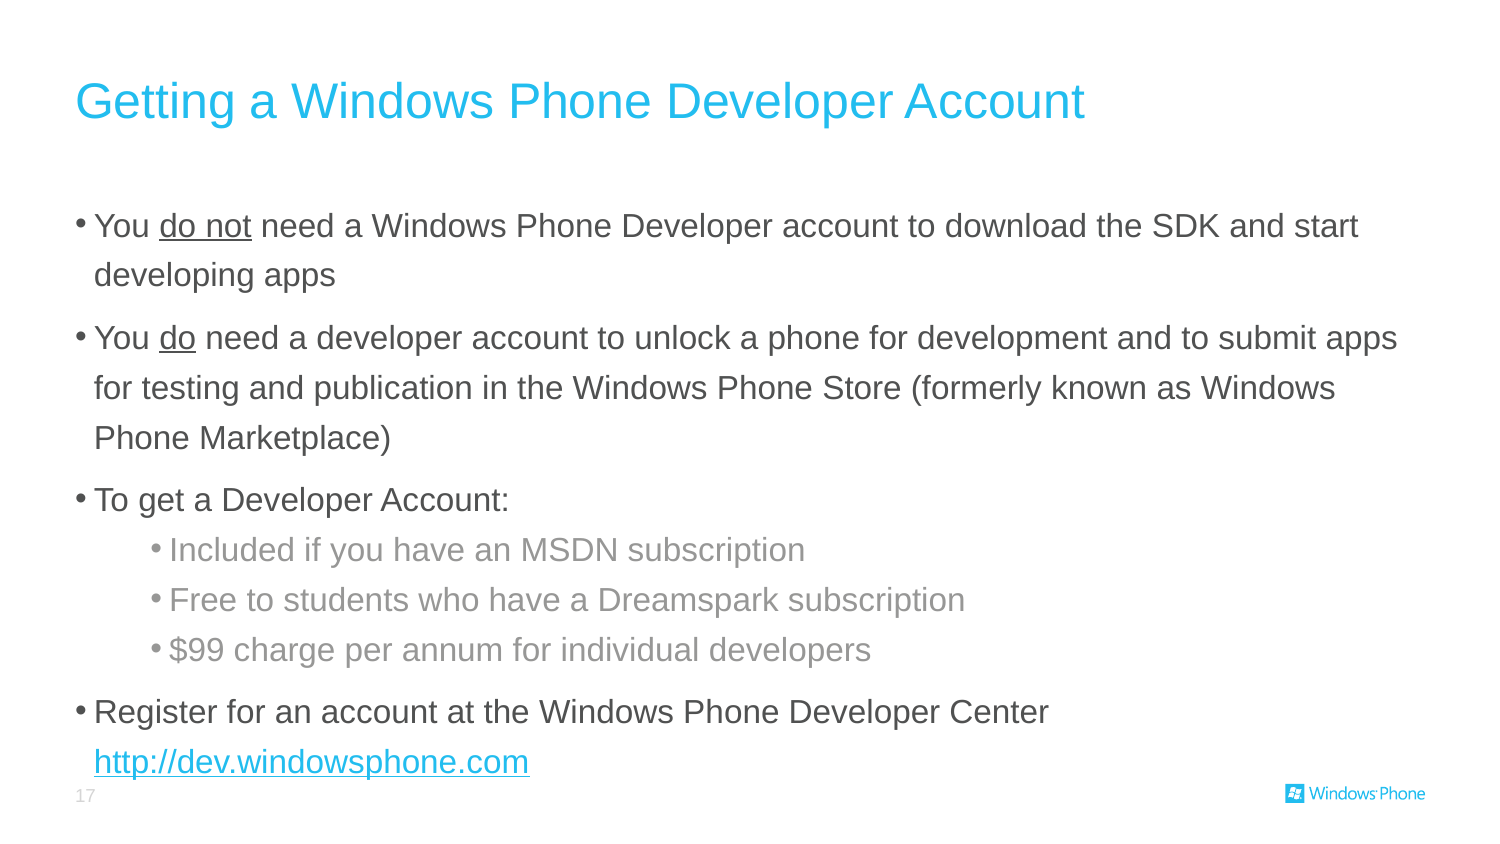

# Getting a Windows Phone Developer Account
You do not need a Windows Phone Developer account to download the SDK and start developing apps
You do need a developer account to unlock a phone for development and to submit apps for testing and publication in the Windows Phone Store (formerly known as Windows Phone Marketplace)
To get a Developer Account:
Included if you have an MSDN subscription
Free to students who have a Dreamspark subscription
$99 charge per annum for individual developers
Register for an account at the Windows Phone Developer Center http://dev.windowsphone.com
17